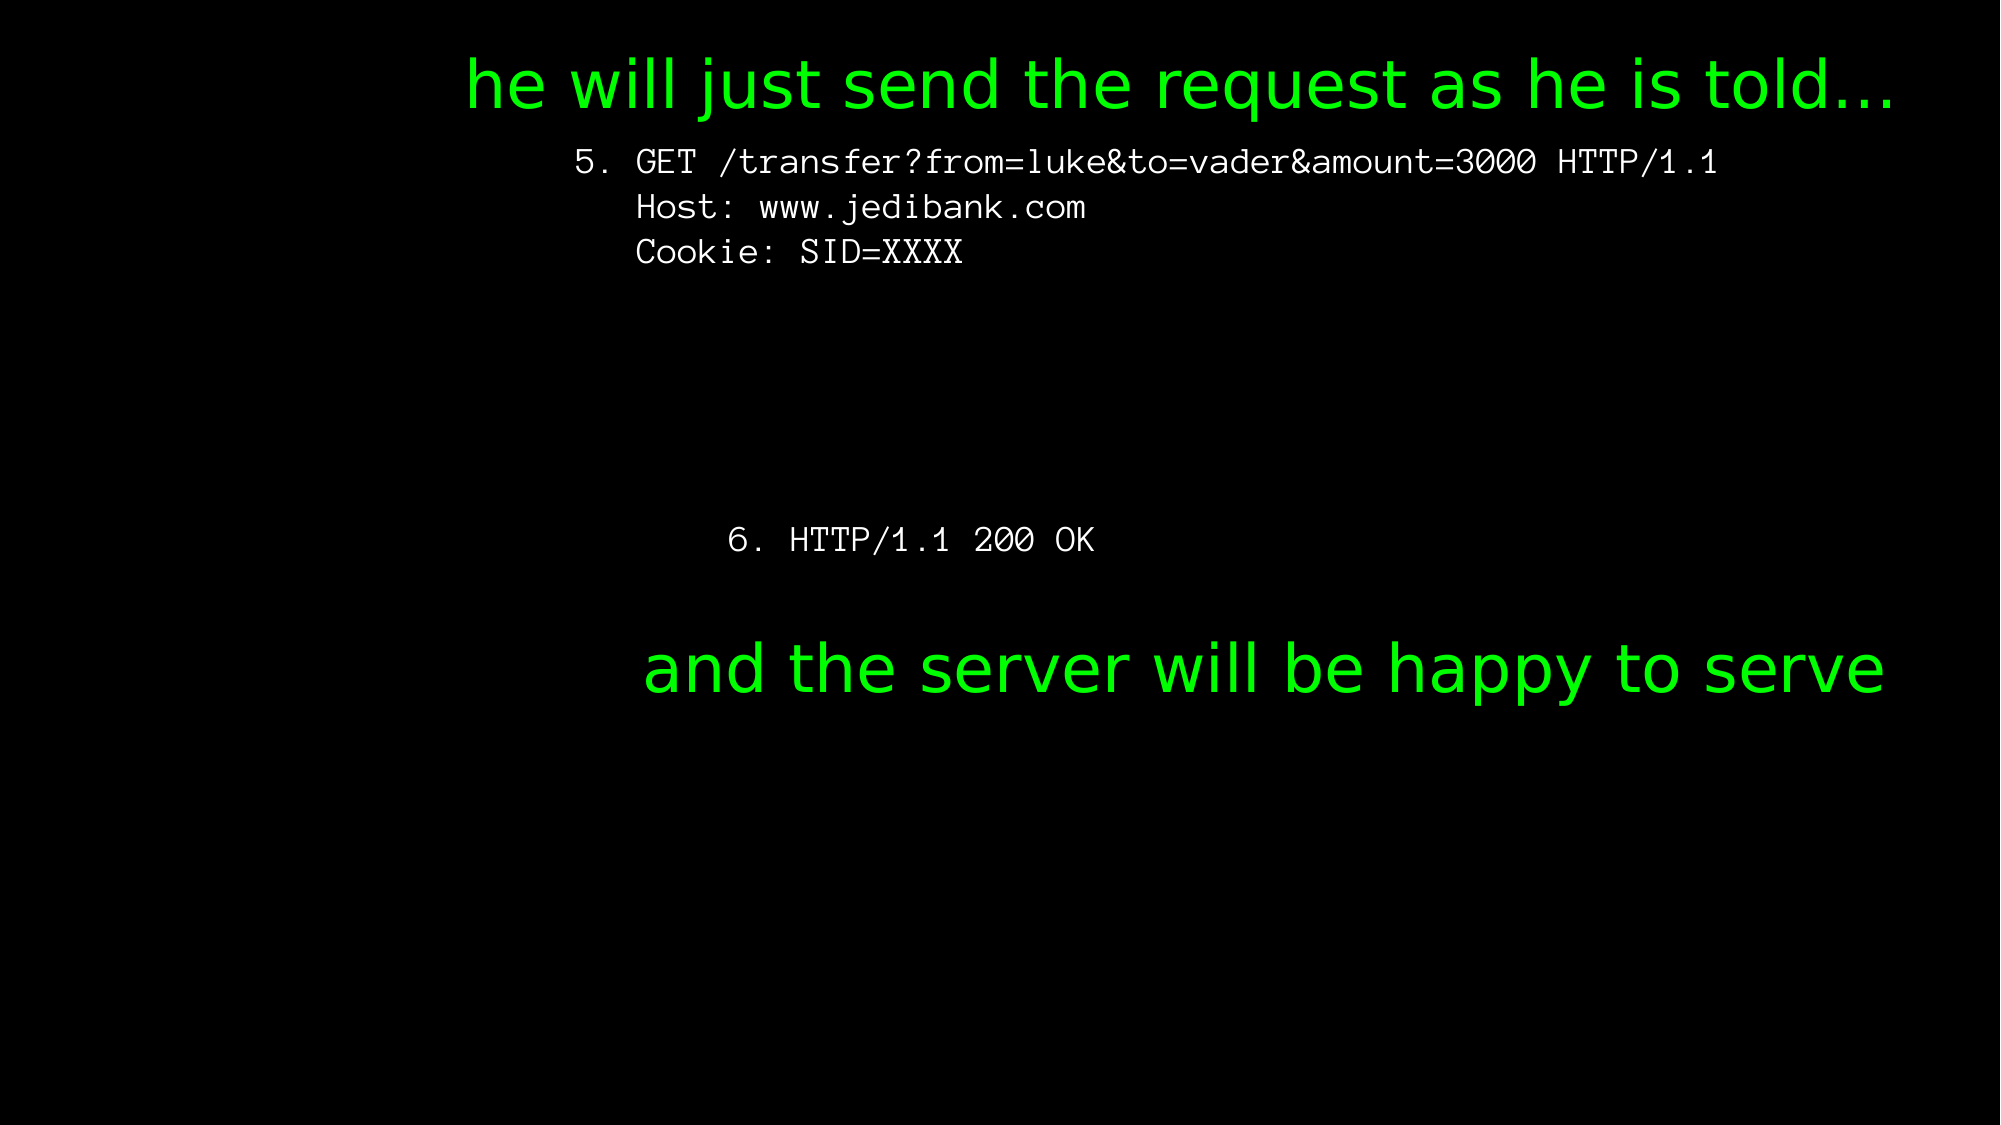

he will just send the request as he is told…
5. GET /transfer?from=luke&to=vader&amount=3000 HTTP/1.1
   Host: www.jedibank.com
   Cookie: SID=XXXX
6. HTTP/1.1 200 OK
and the server will be happy to serve